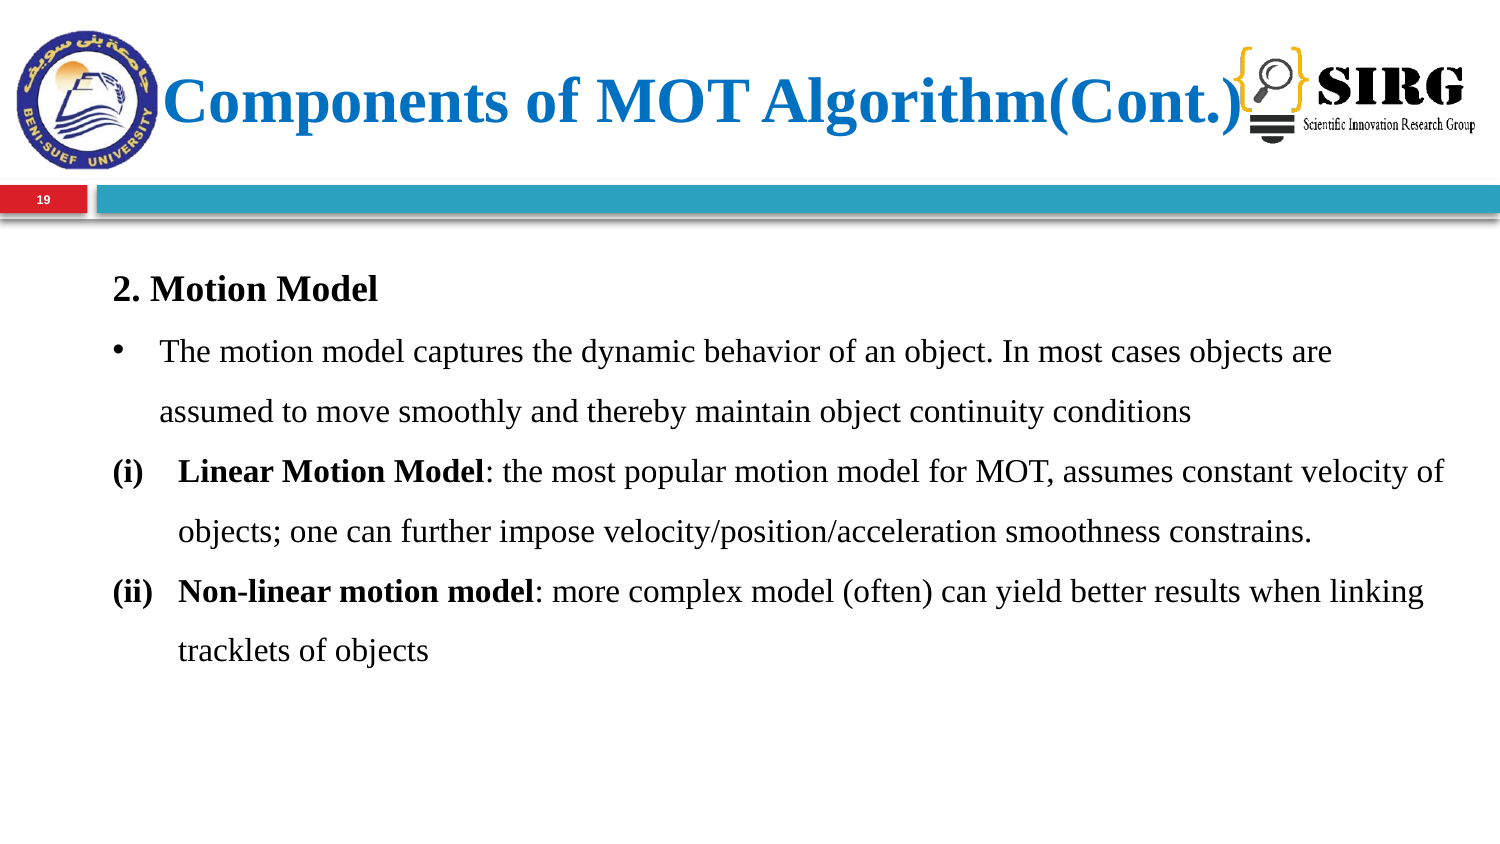

Components of MOT Algorithm(Cont.)
19
2. Motion Model
The motion model captures the dynamic behavior of an object. In most cases objects are assumed to move smoothly and thereby maintain object continuity conditions
Linear Motion Model: the most popular motion model for MOT, assumes constant velocity of objects; one can further impose velocity/position/acceleration smoothness constrains.
Non-linear motion model: more complex model (often) can yield better results when linking tracklets of objects